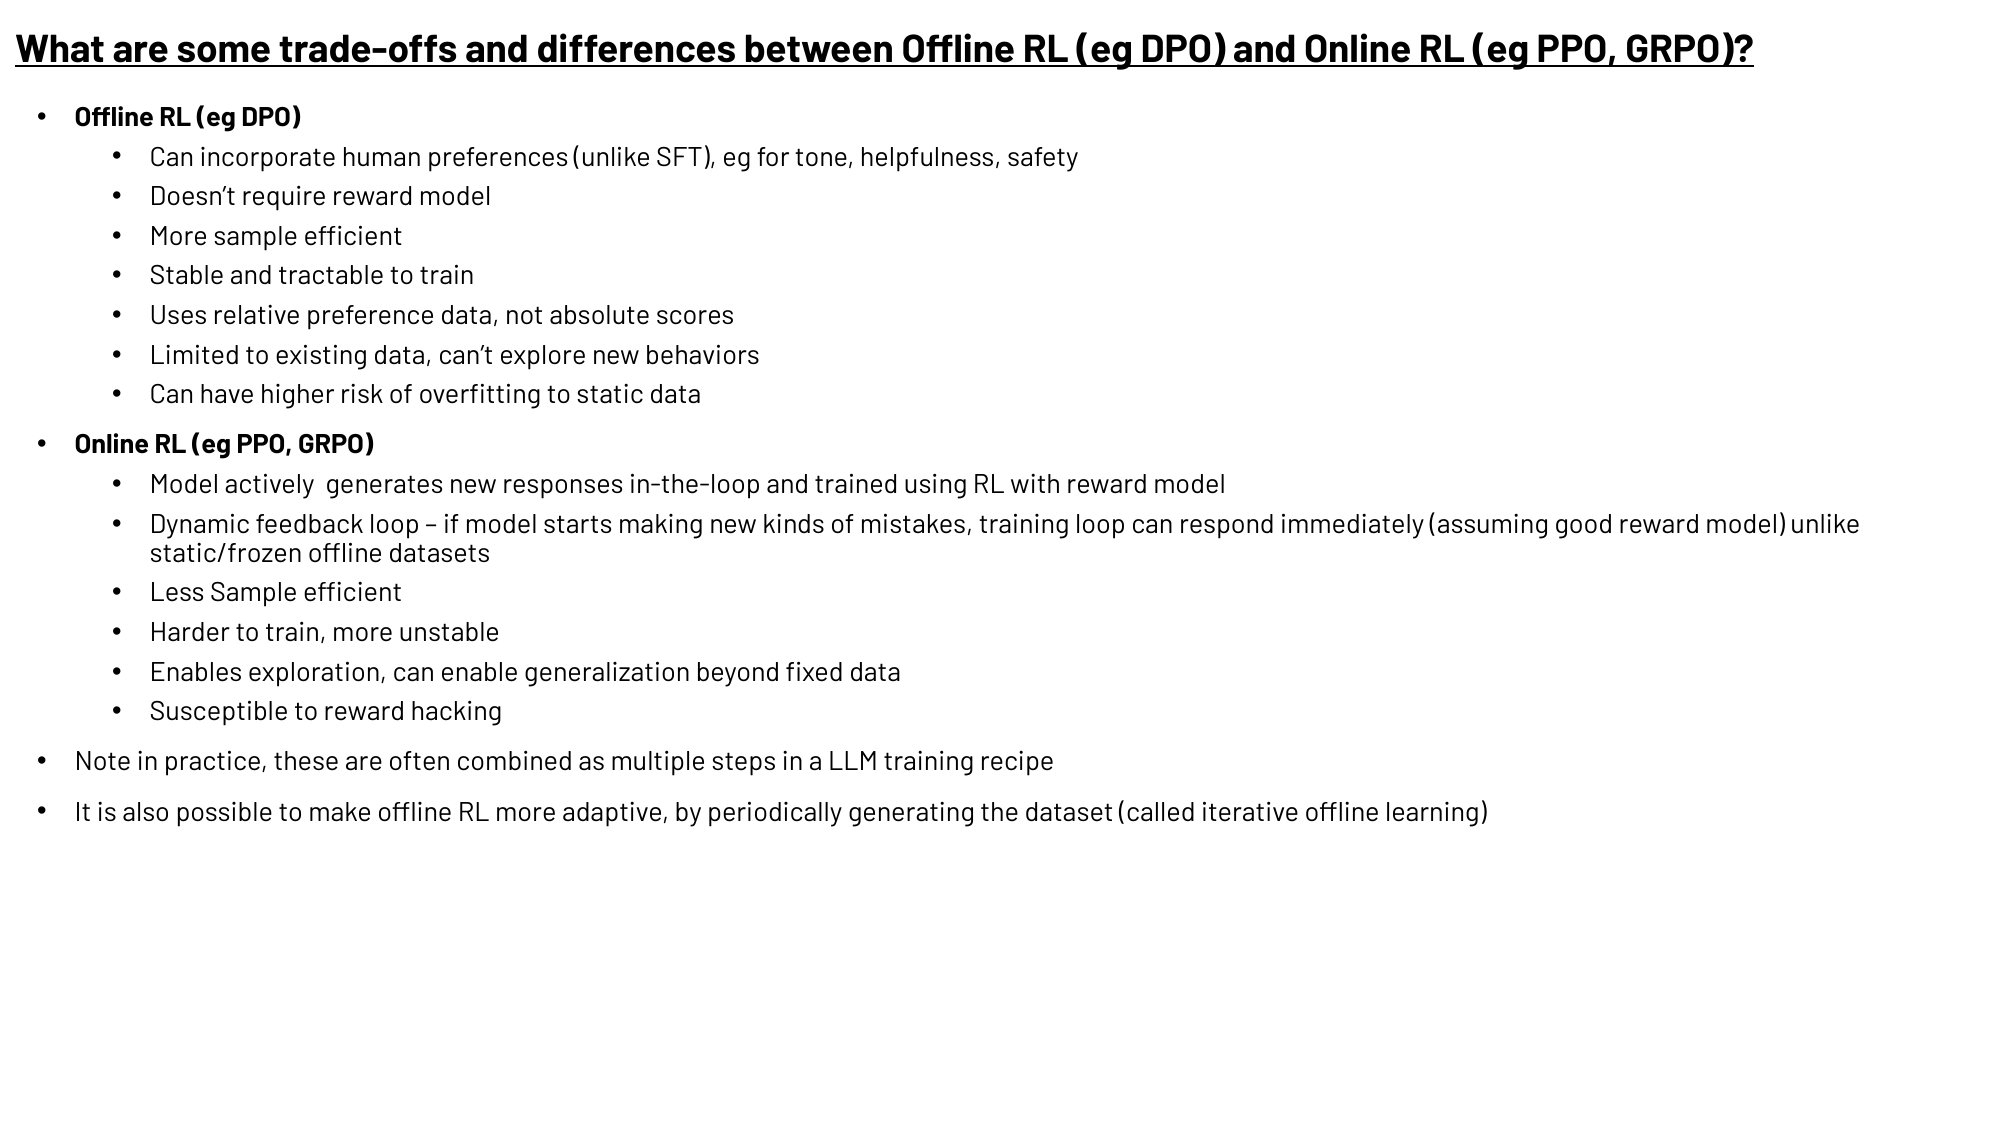

# What are some trade-offs and differences between Offline RL (eg DPO) and Online RL (eg PPO, GRPO)?
Offline RL (eg DPO)
Can incorporate human preferences (unlike SFT), eg for tone, helpfulness, safety
Doesn’t require reward model
More sample efficient
Stable and tractable to train
Uses relative preference data, not absolute scores
Limited to existing data, can’t explore new behaviors
Can have higher risk of overfitting to static data
Online RL (eg PPO, GRPO)
Model actively  generates new responses in-the-loop and trained using RL with reward model
Dynamic feedback loop – if model starts making new kinds of mistakes, training loop can respond immediately (assuming good reward model) unlike static/frozen offline datasets
Less Sample efficient
Harder to train, more unstable
Enables exploration, can enable generalization beyond fixed data
Susceptible to reward hacking
Note in practice, these are often combined as multiple steps in a LLM training recipe
It is also possible to make offline RL more adaptive, by periodically generating the dataset (called iterative offline learning)